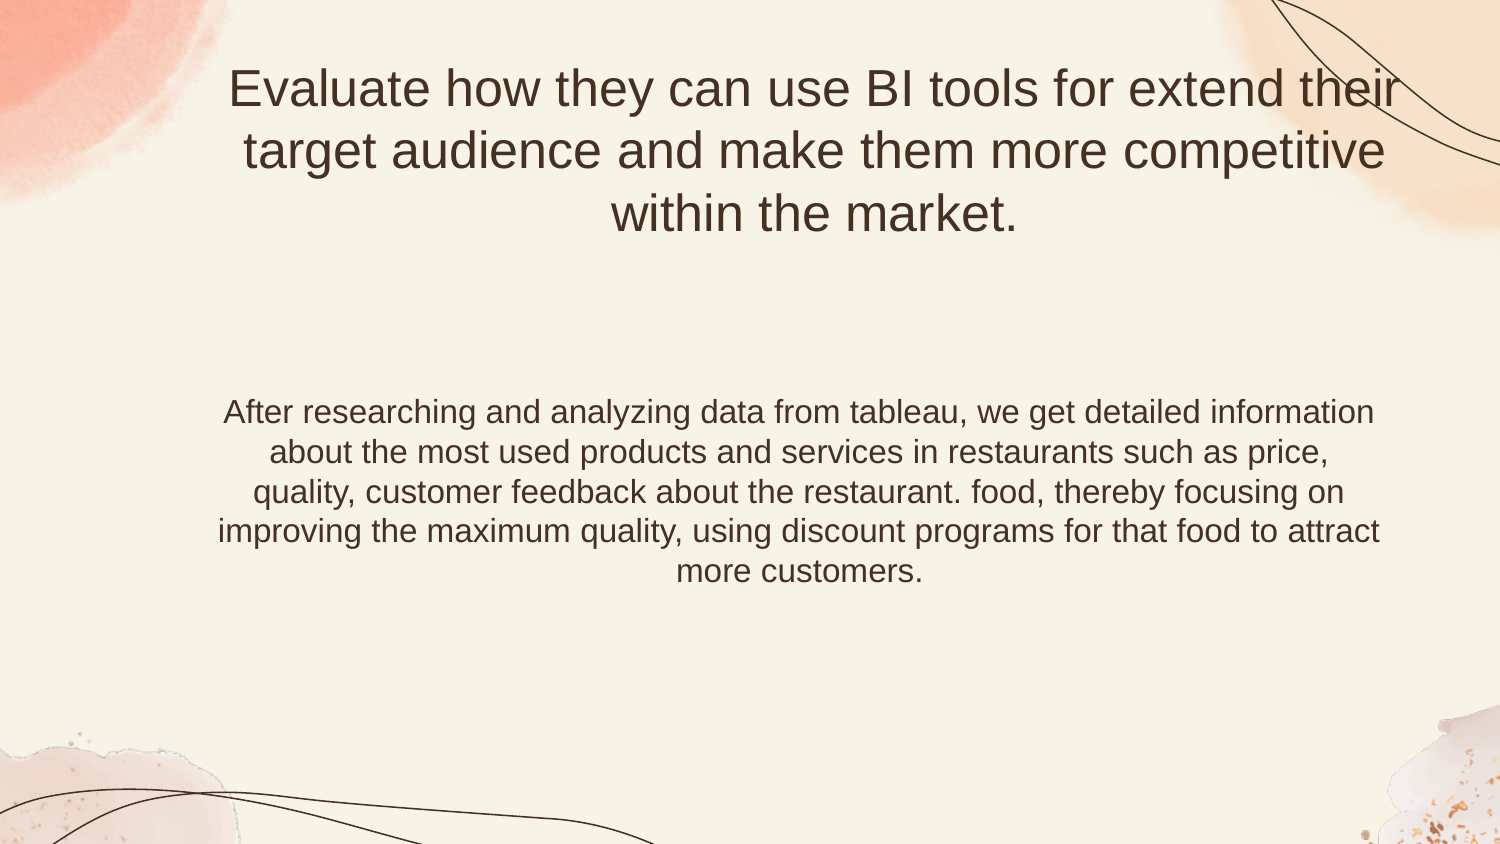

# Evaluate how they can use BI tools for extend their target audience and make them more competitive within the market.
After researching and analyzing data from tableau, we get detailed information about the most used products and services in restaurants such as price, quality, customer feedback about the restaurant. food, thereby focusing on improving the maximum quality, using discount programs for that food to attract more customers.